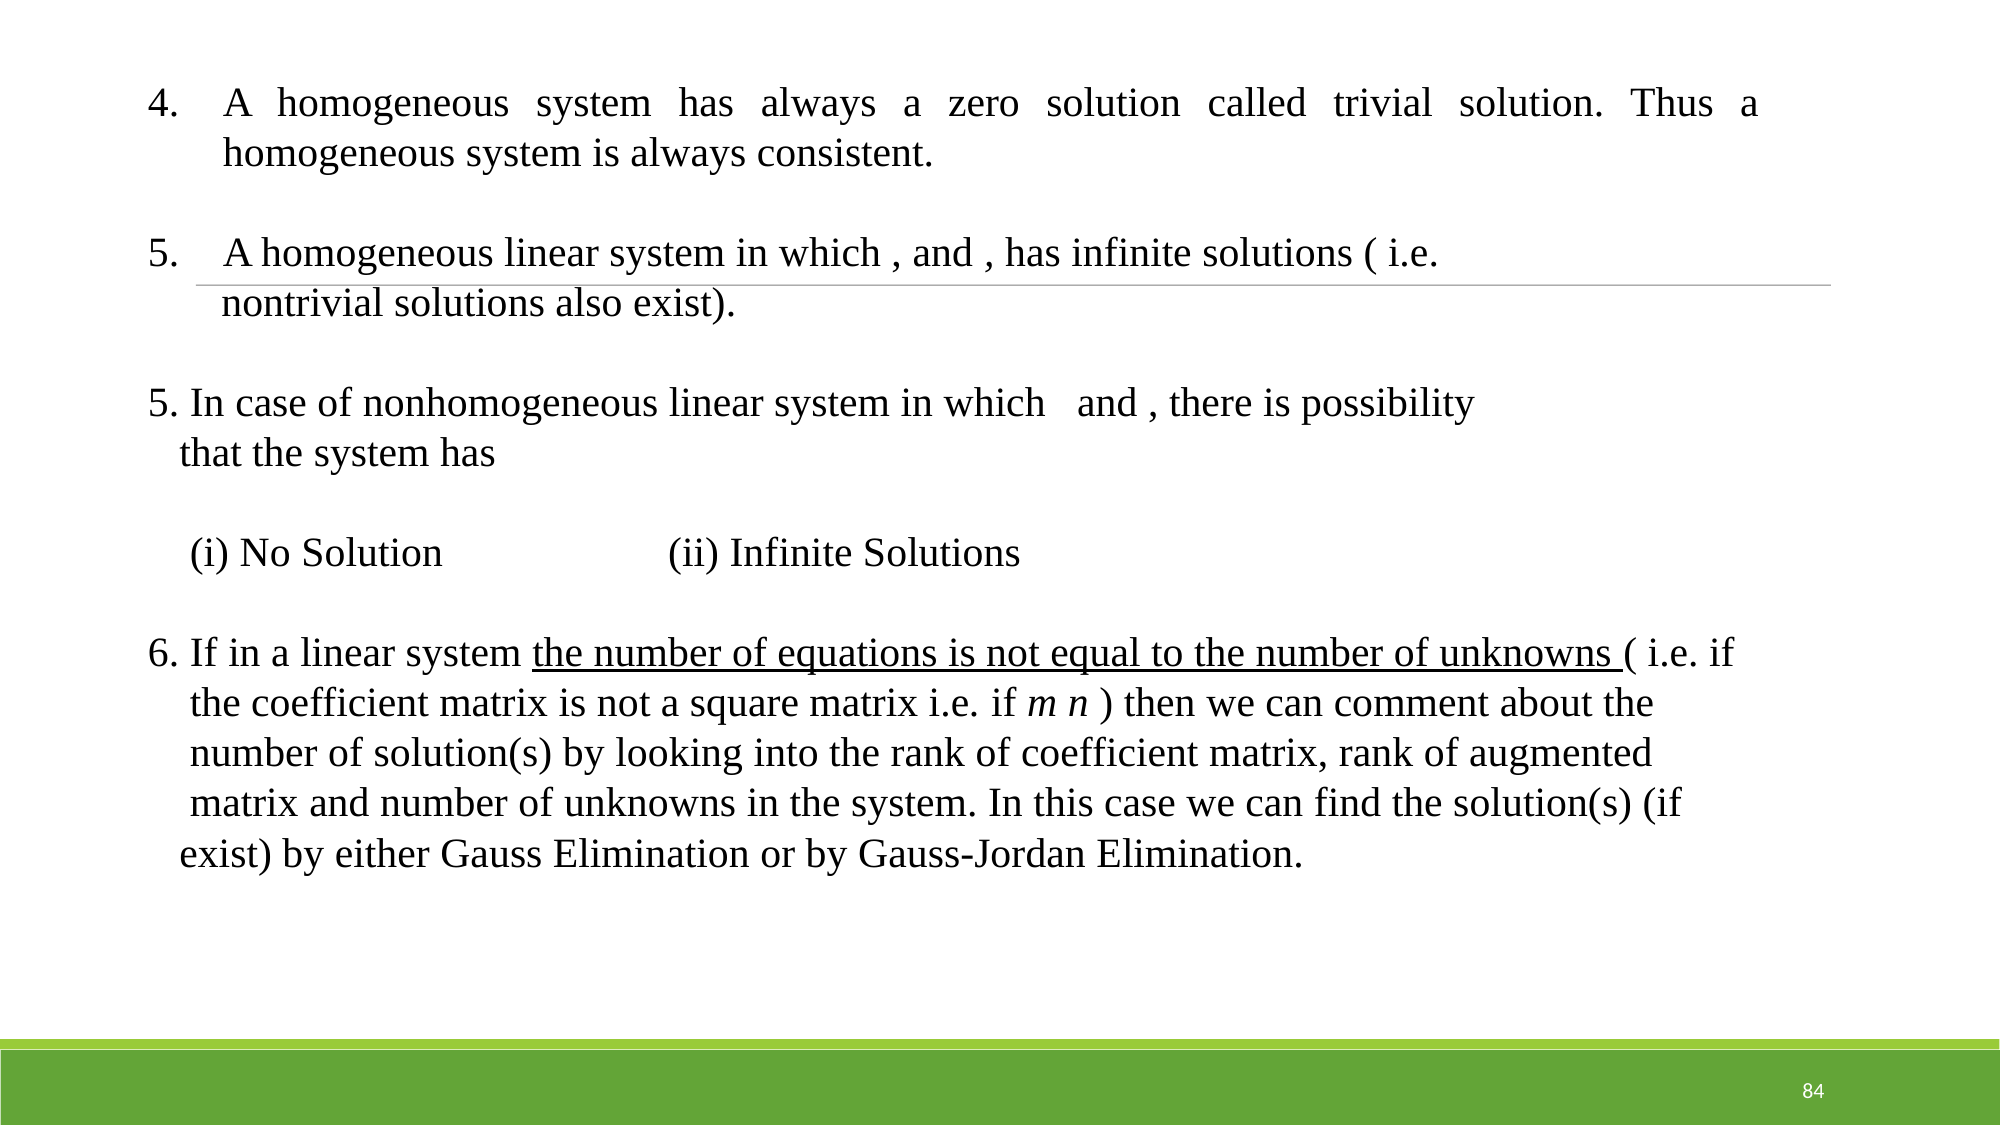

A homogeneous system has always a zero solution called trivial solution. Thus a homogeneous system is always consistent.

A homogeneous linear system in which , and , has infinite solutions ( i.e.
       nontrivial solutions also exist).

5. In case of nonhomogeneous linear system in which   and , there is possibility
   that the system has

    (i) No Solution	                     (ii) Infinite Solutions

6. If in a linear system the number of equations is not equal to the number of unknowns ( i.e. if
    the coefficient matrix is not a square matrix i.e. if m n ) then we can comment about the
    number of solution(s) by looking into the rank of coefficient matrix, rank of augmented
    matrix and number of unknowns in the system. In this case we can find the solution(s) (if
   exist) by either Gauss Elimination or by Gauss-Jordan Elimination.

#
84